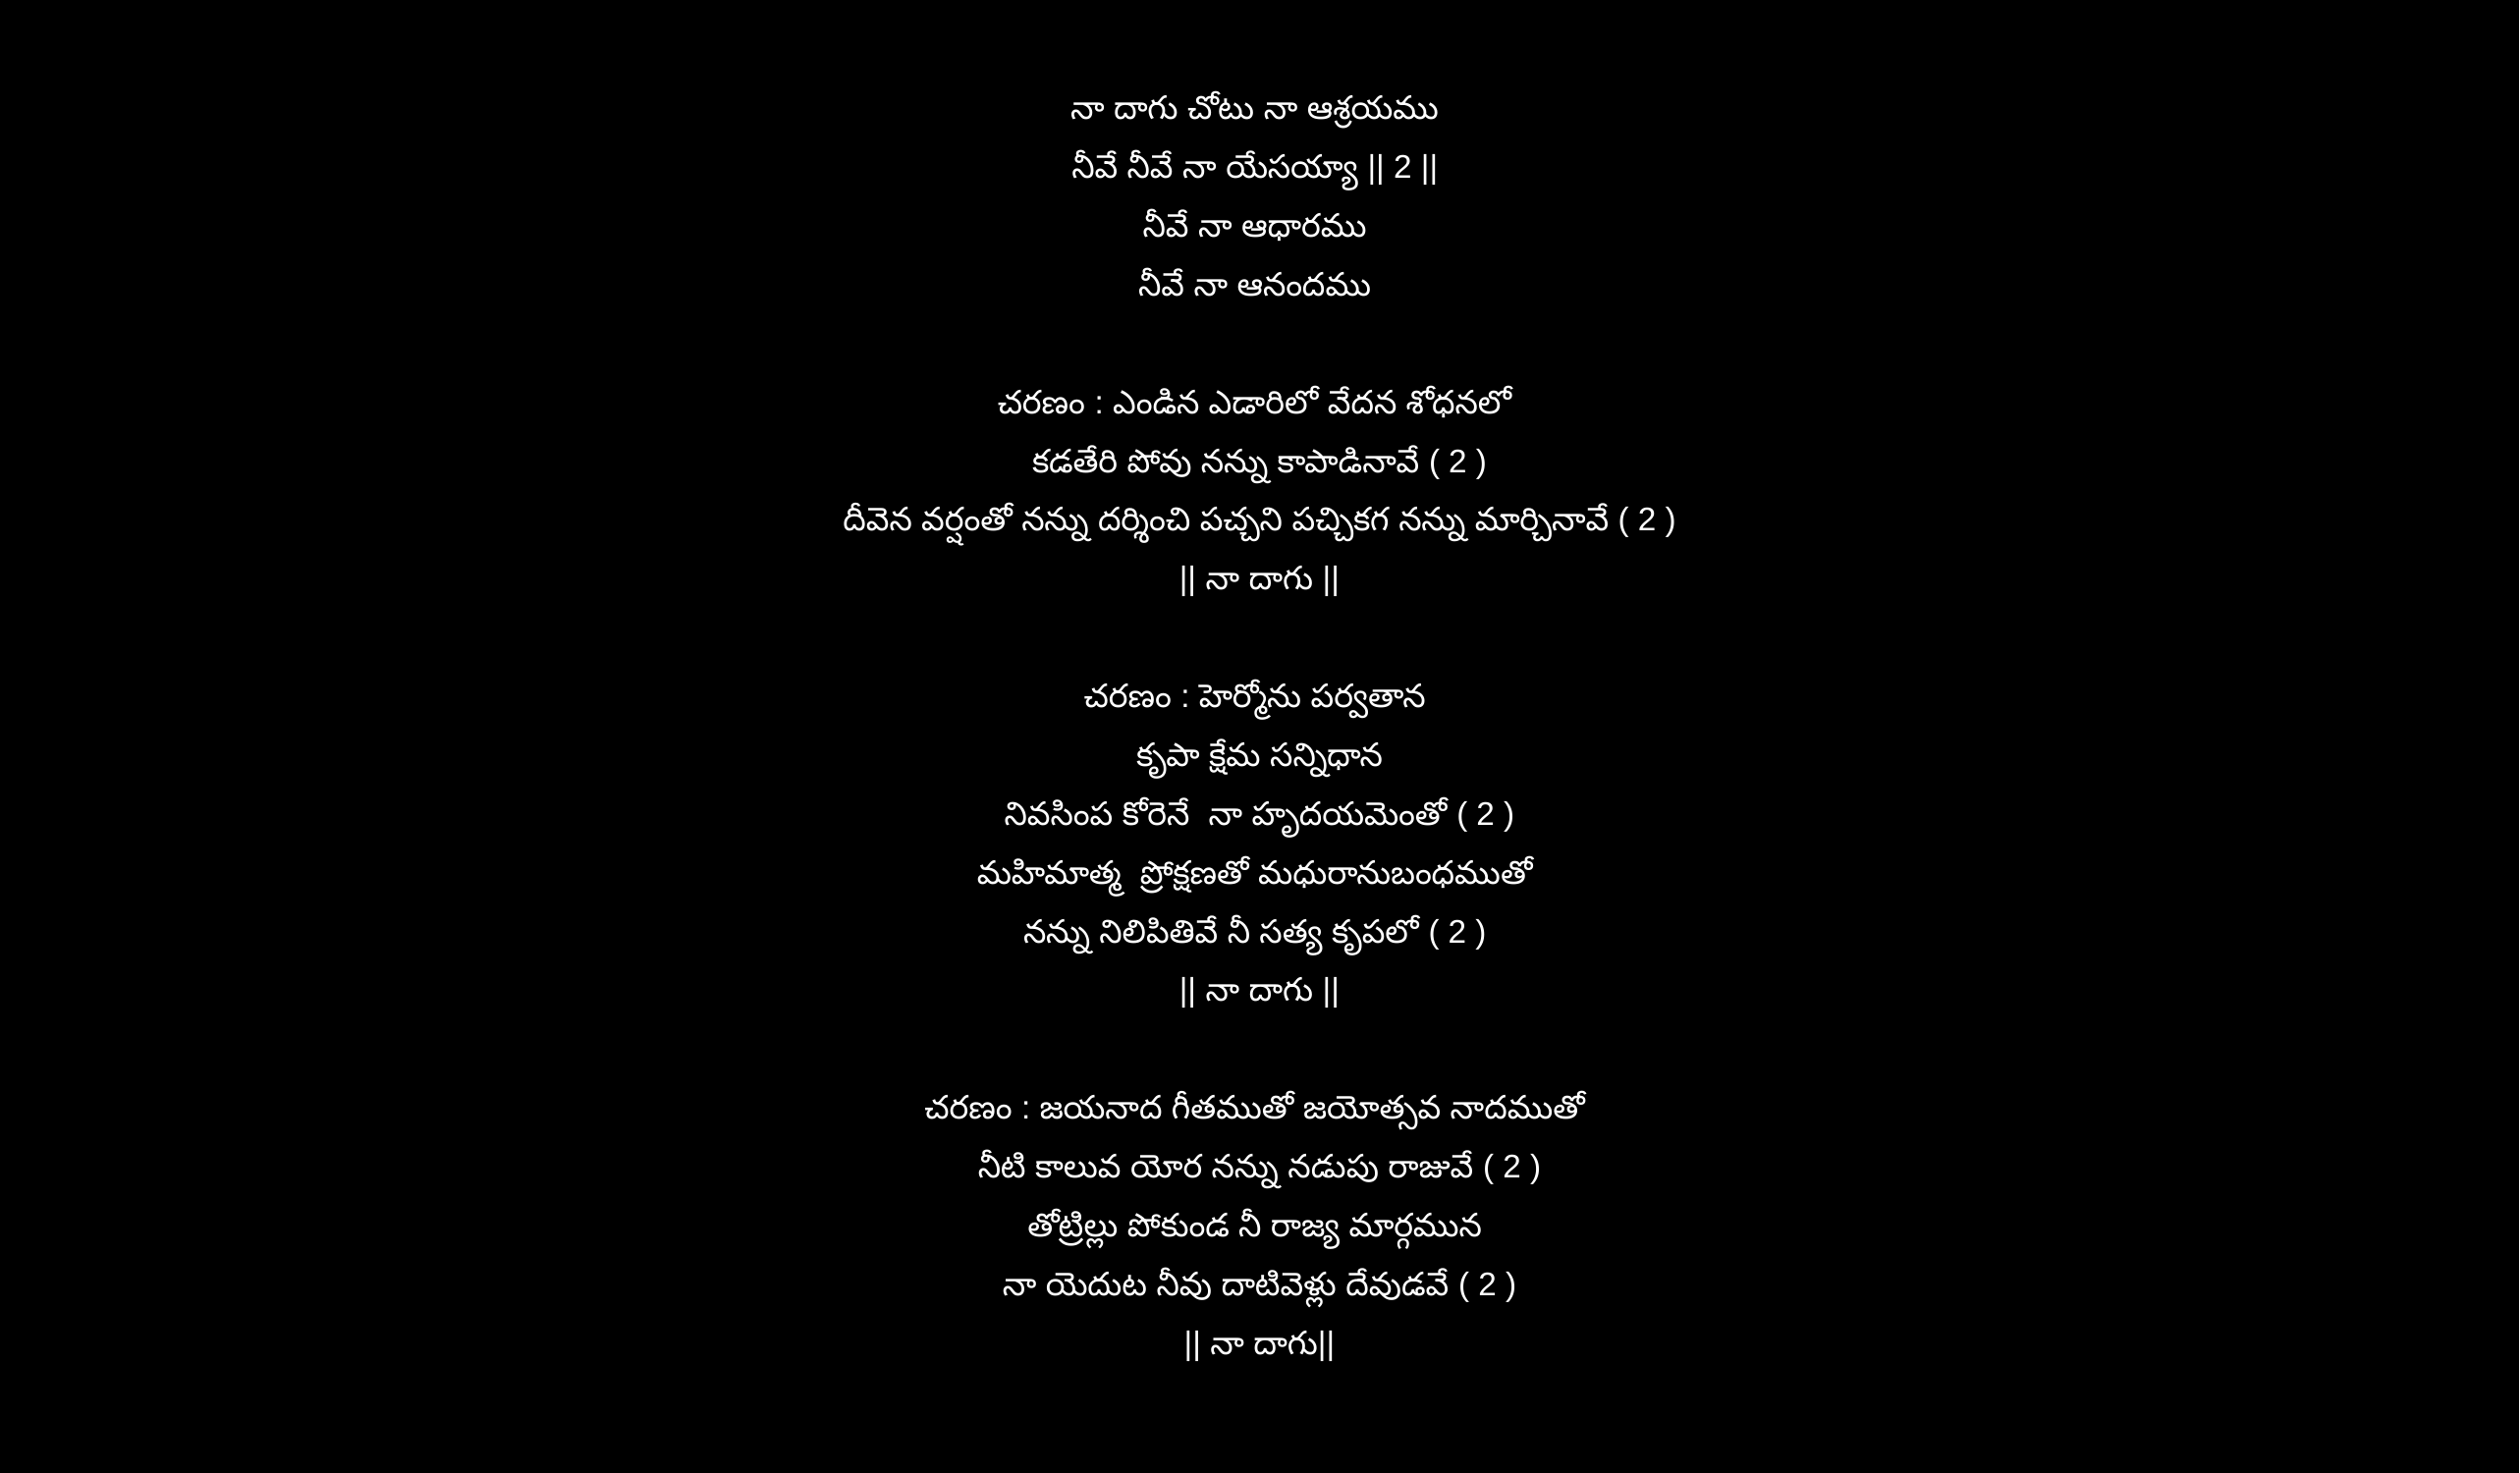

నా దాగు చోటు నా ఆశ్రయము
నీవే నీవే నా యేసయ్యా || 2 ||
నీవే నా ఆధారము
నీవే నా ఆనందము

చరణం : ఎండిన ఎడారిలో వేదన శోధనలో
కడతేరి పోవు నన్ను కాపాడినావే ( 2 )
దీవెన వర్షంతో నన్ను దర్శించి పచ్చని పచ్చికగ నన్ను మార్చినావే ( 2 )
|| నా దాగు ||

చరణం : హెర్మోను పర్వతాన
కృపా క్షేమ సన్నిధాన
నివసింప కోరెనే  నా హృదయమెంతో ( 2 )
మహిమాత్మ  ప్రోక్షణతో మధురానుబంధముతో
నన్ను నిలిపితివే నీ సత్య కృపలో ( 2 )
|| నా దాగు ||

చరణం : జయనాద గీతముతో జయోత్సవ నాదముతో
నీటి కాలువ యోర నన్ను నడుపు రాజువే ( 2 )
తోట్రిల్లు పోకుండ నీ రాజ్య మార్గమున
నా యెదుట నీవు దాటివెళ్లు దేవుడవే ( 2 )
|| నా దాగు||